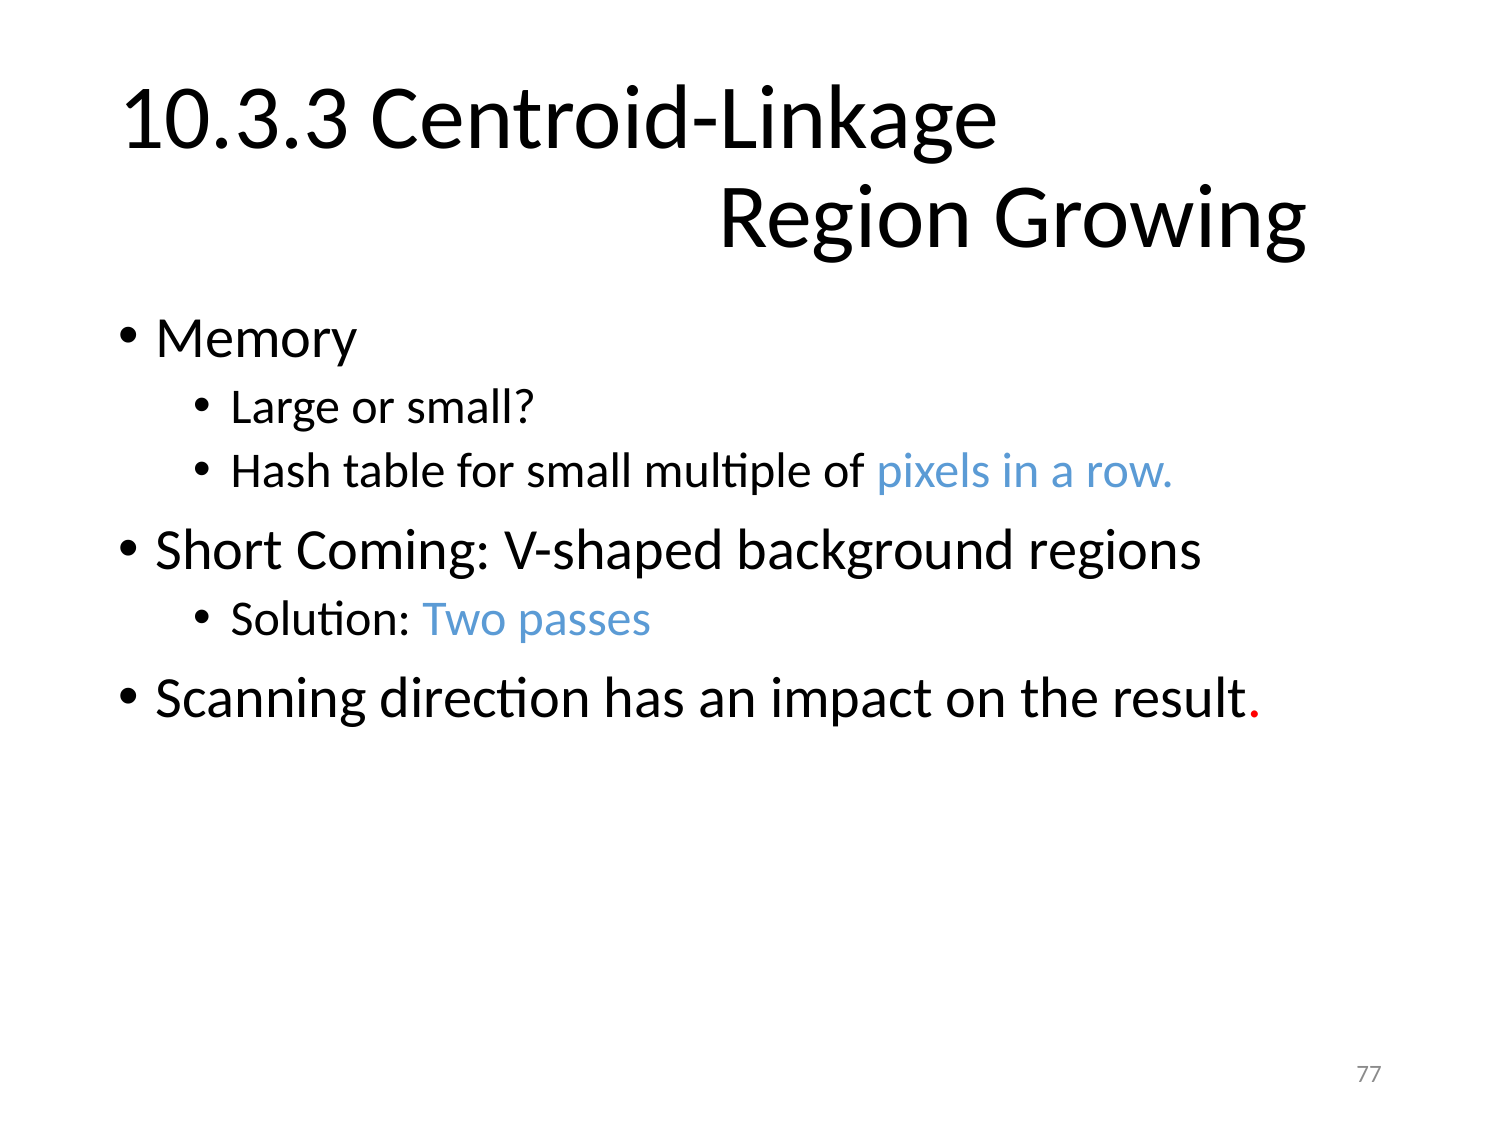

# 10.3.3 Centroid-Linkage Region Growing
Memory
Large or small?
Hash table for small multiple of pixels in a row.
Short Coming: V-shaped background regions
Solution: Two passes
Scanning direction has an impact on the result.
77